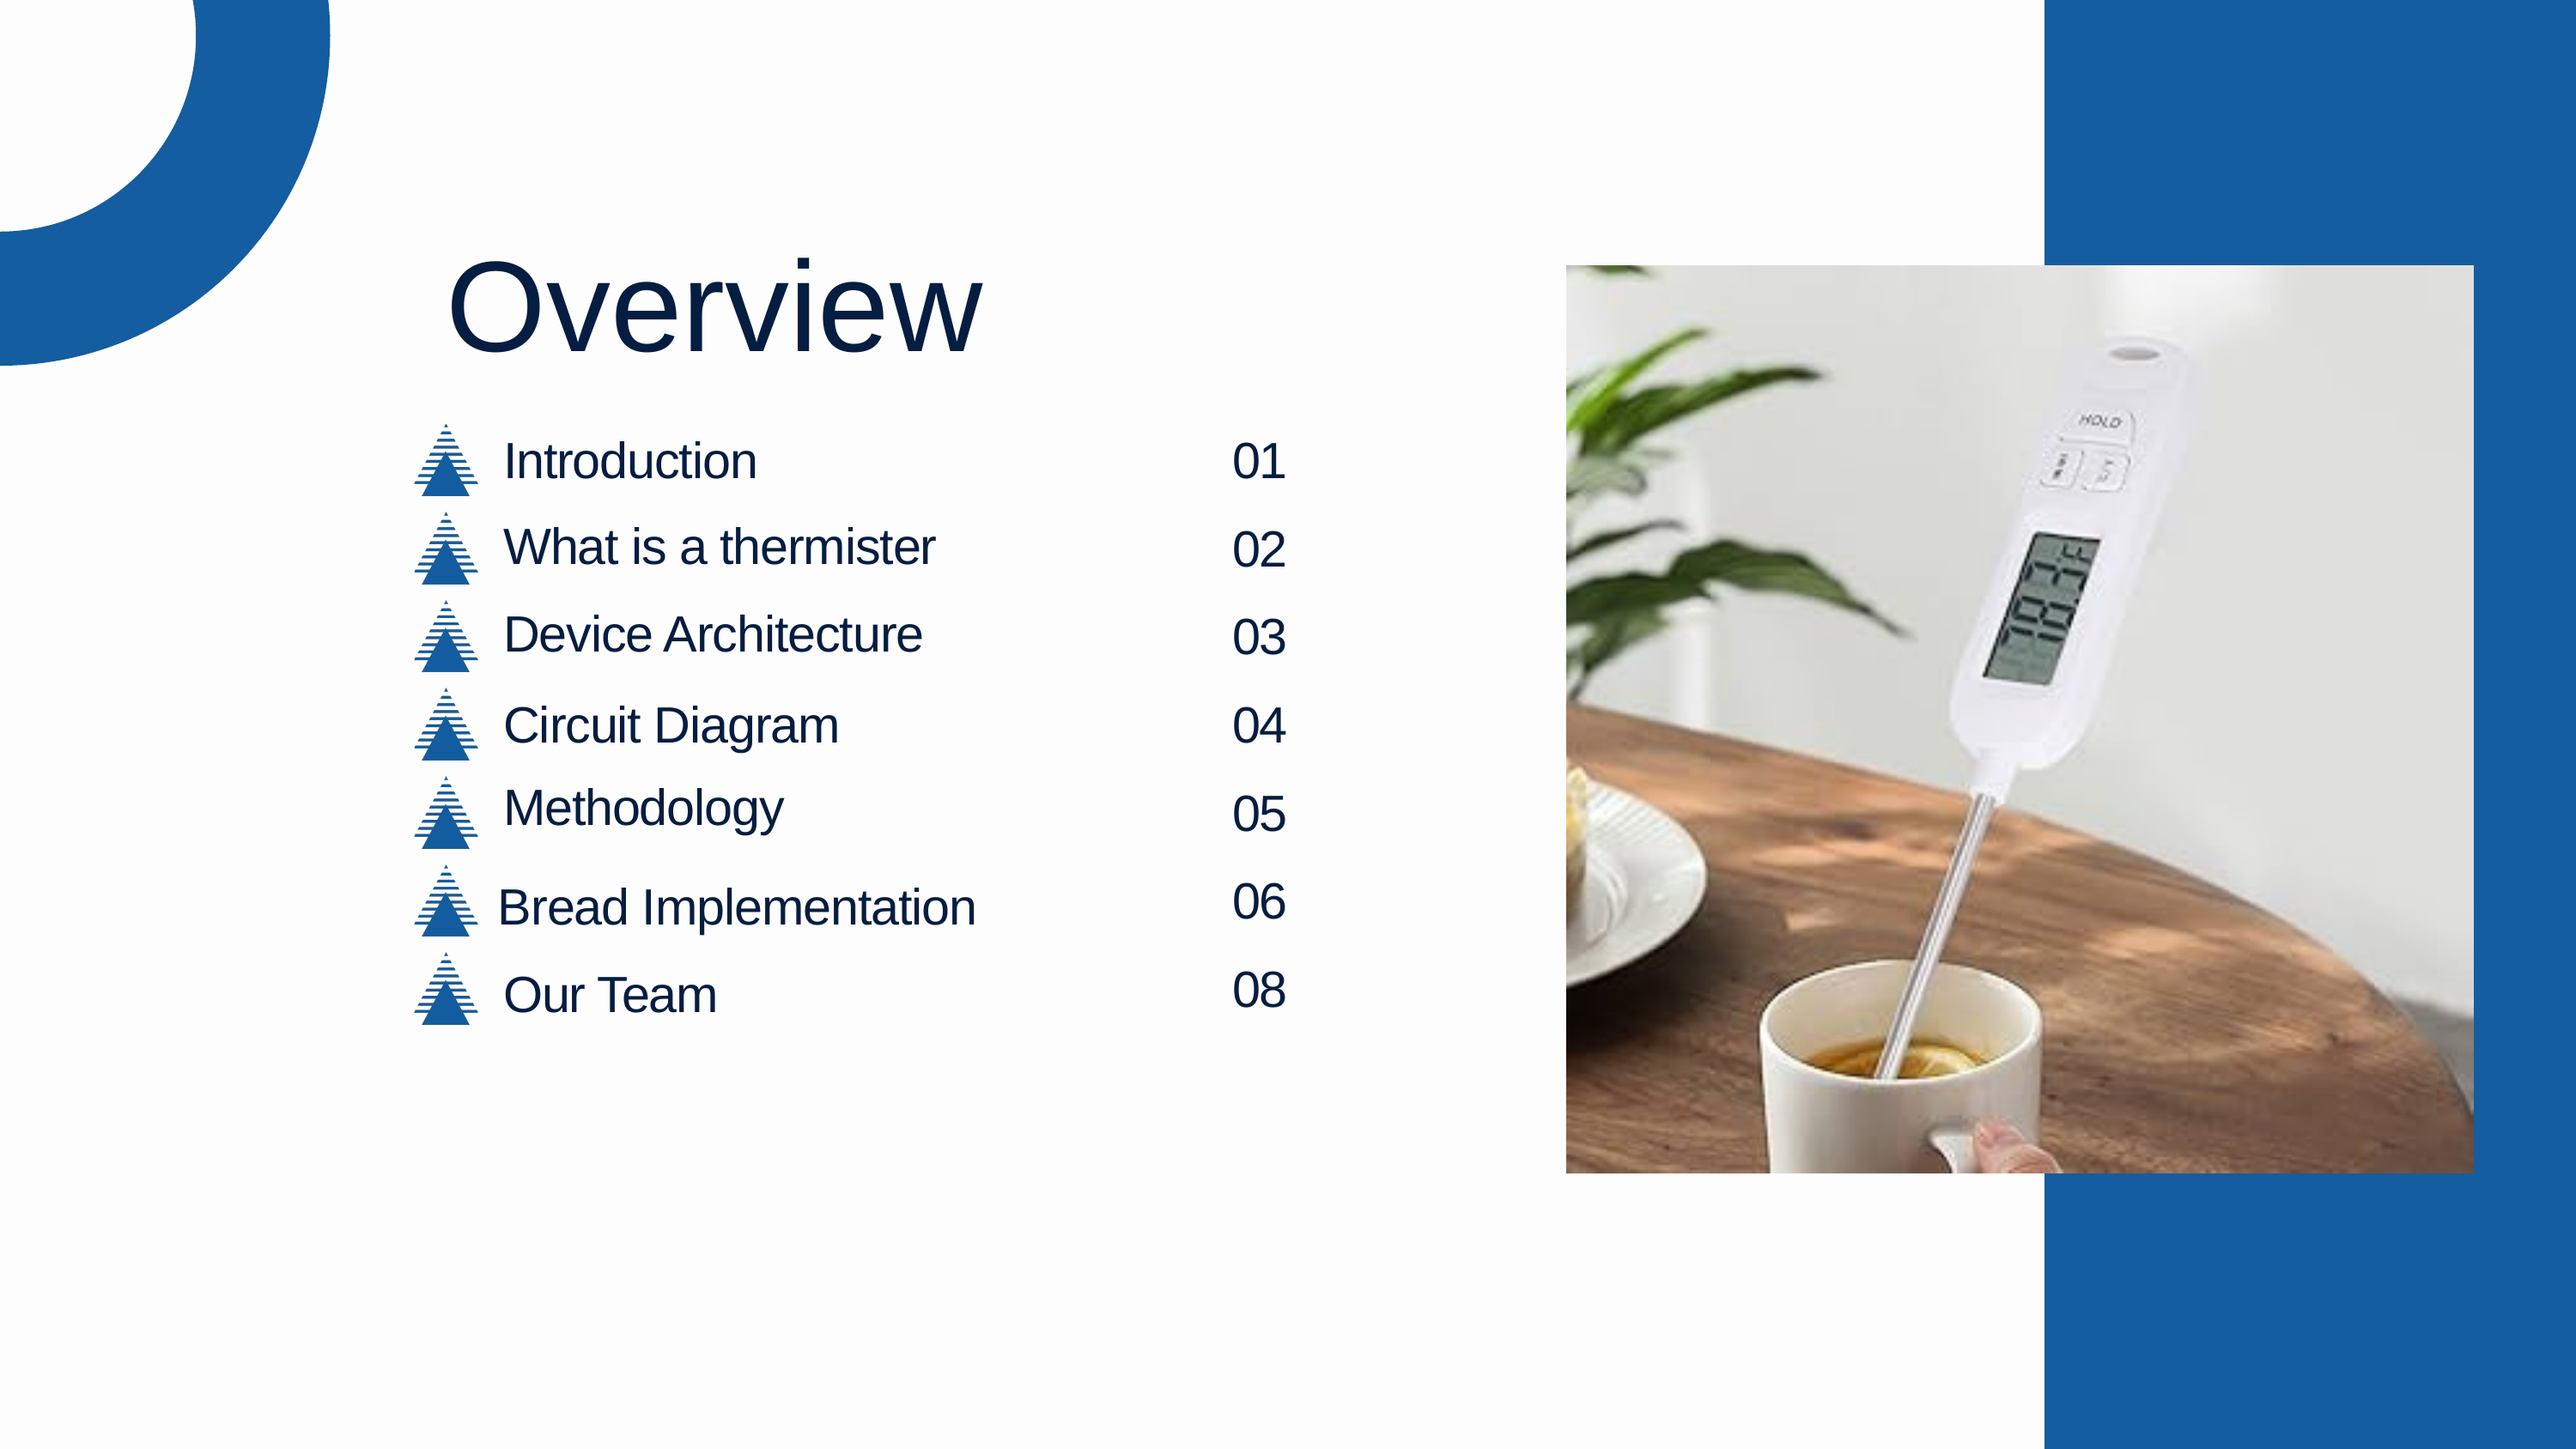

Overview

Introduction
01

What is a thermister
02

Device Architecture
03

Circuit Diagram
04

Methodology
05

06
Bread Implementation

08
Our Team